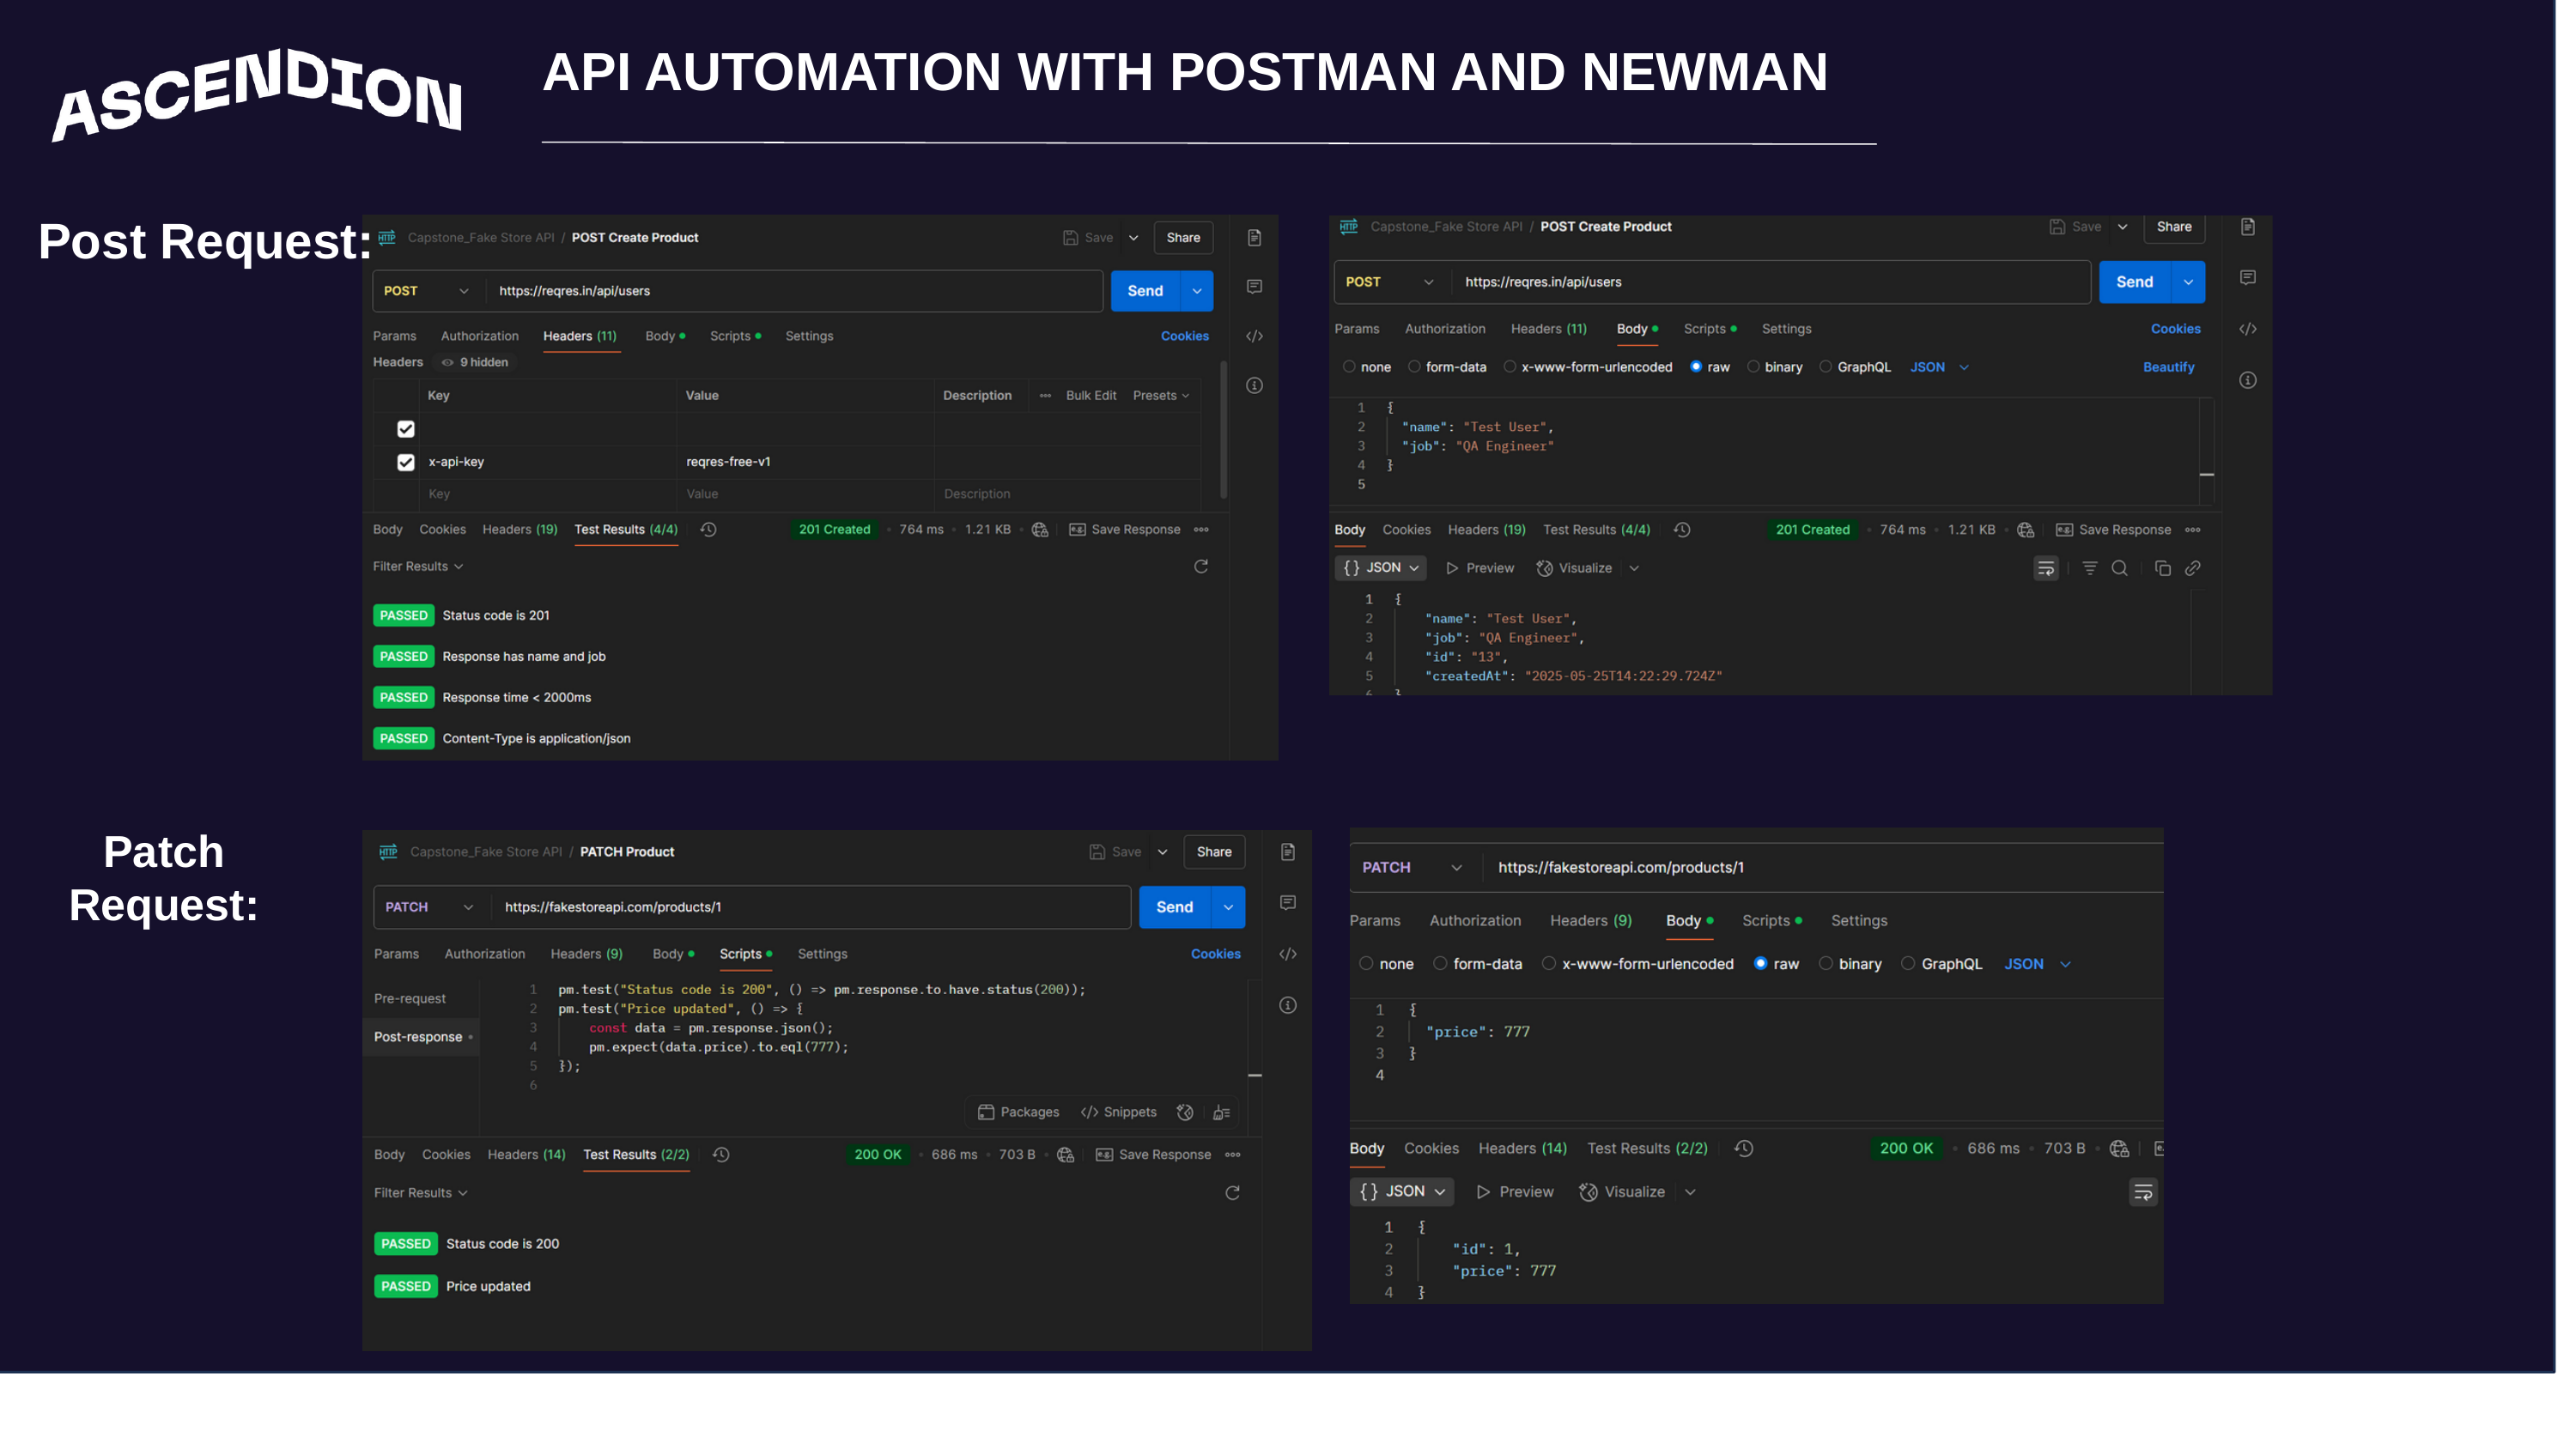

API AUTOMATION WITH POSTMAN AND NEWMAN

Post Request:

Patch Request: